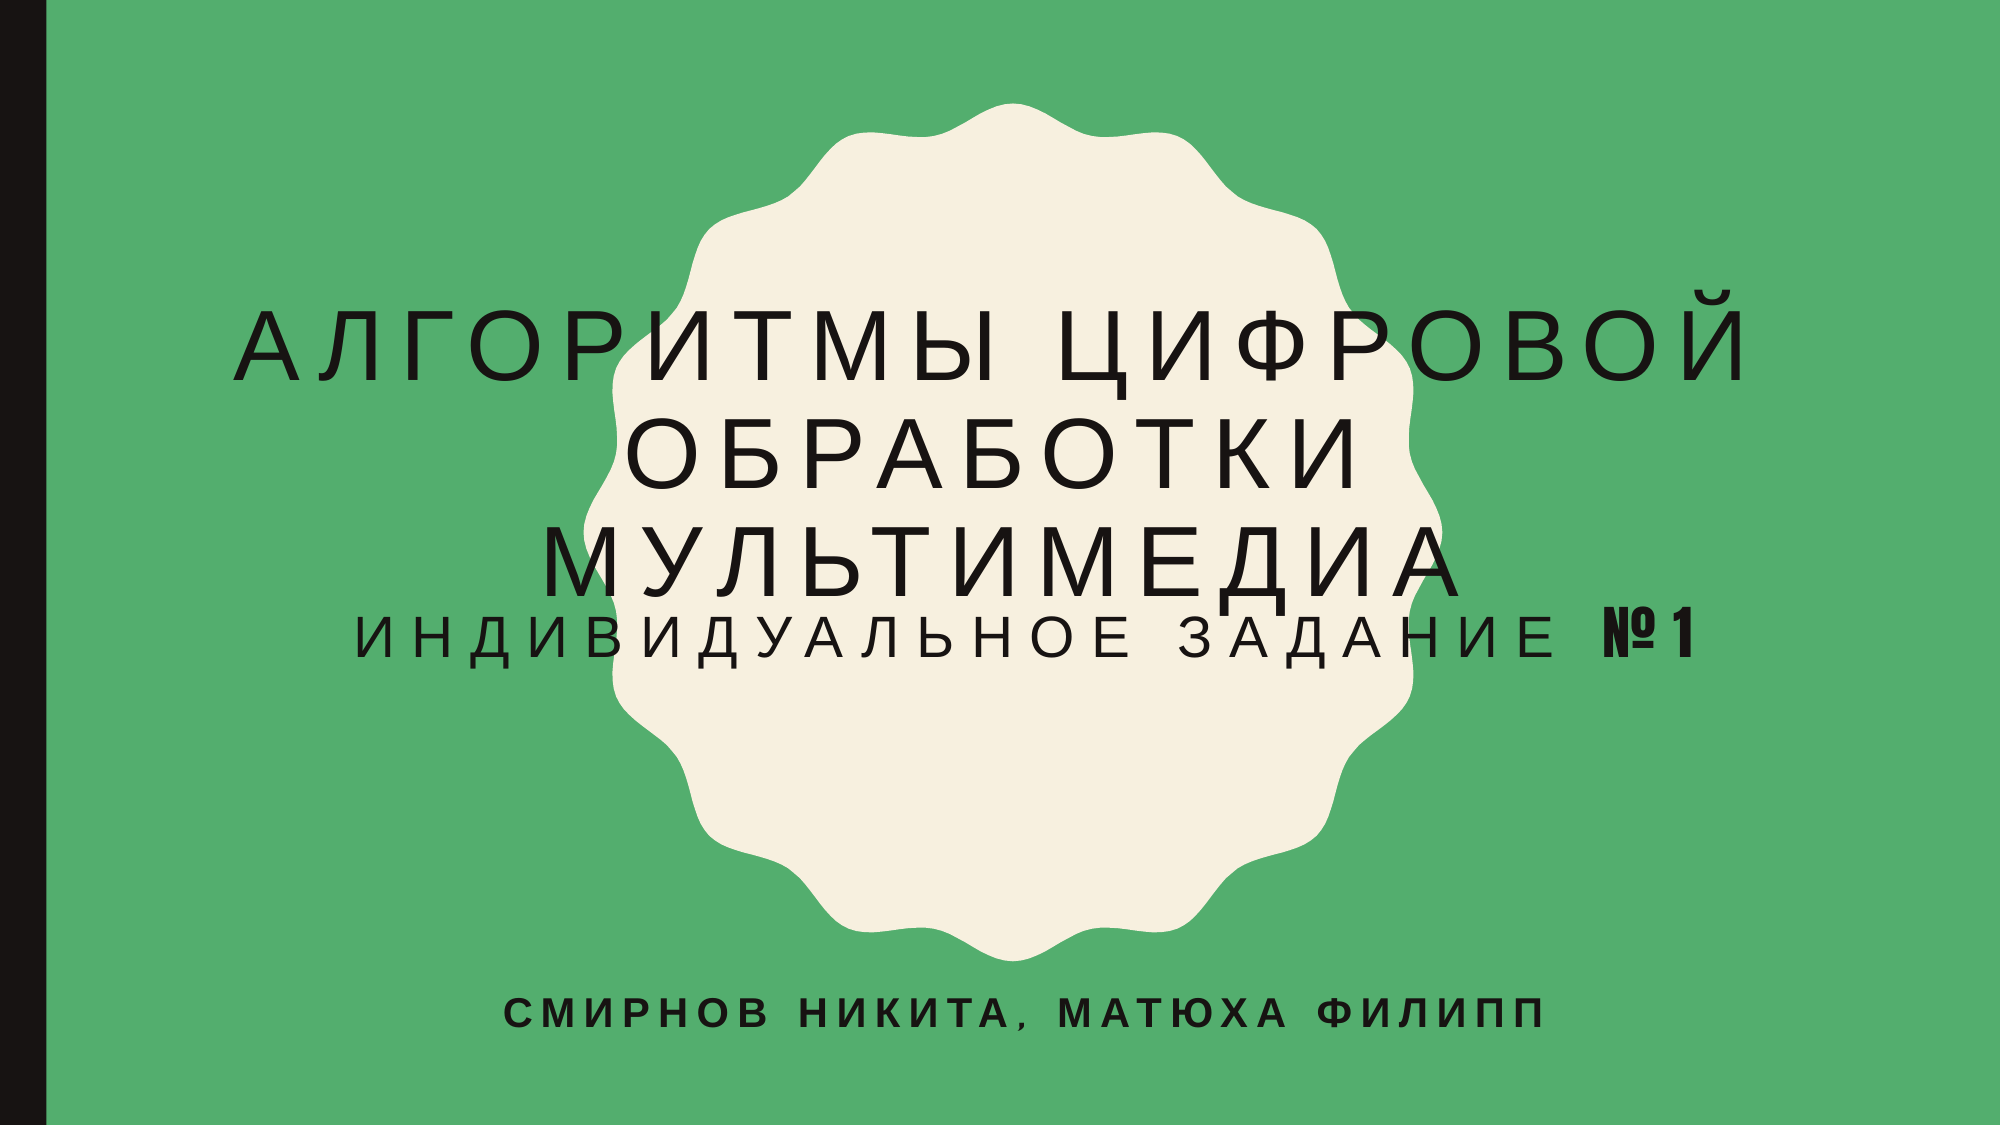

# Алгоритмы цифровой обработки мультимедиа
Индивидуальное задание №1
Смирнов Никита, Матюха Филипп